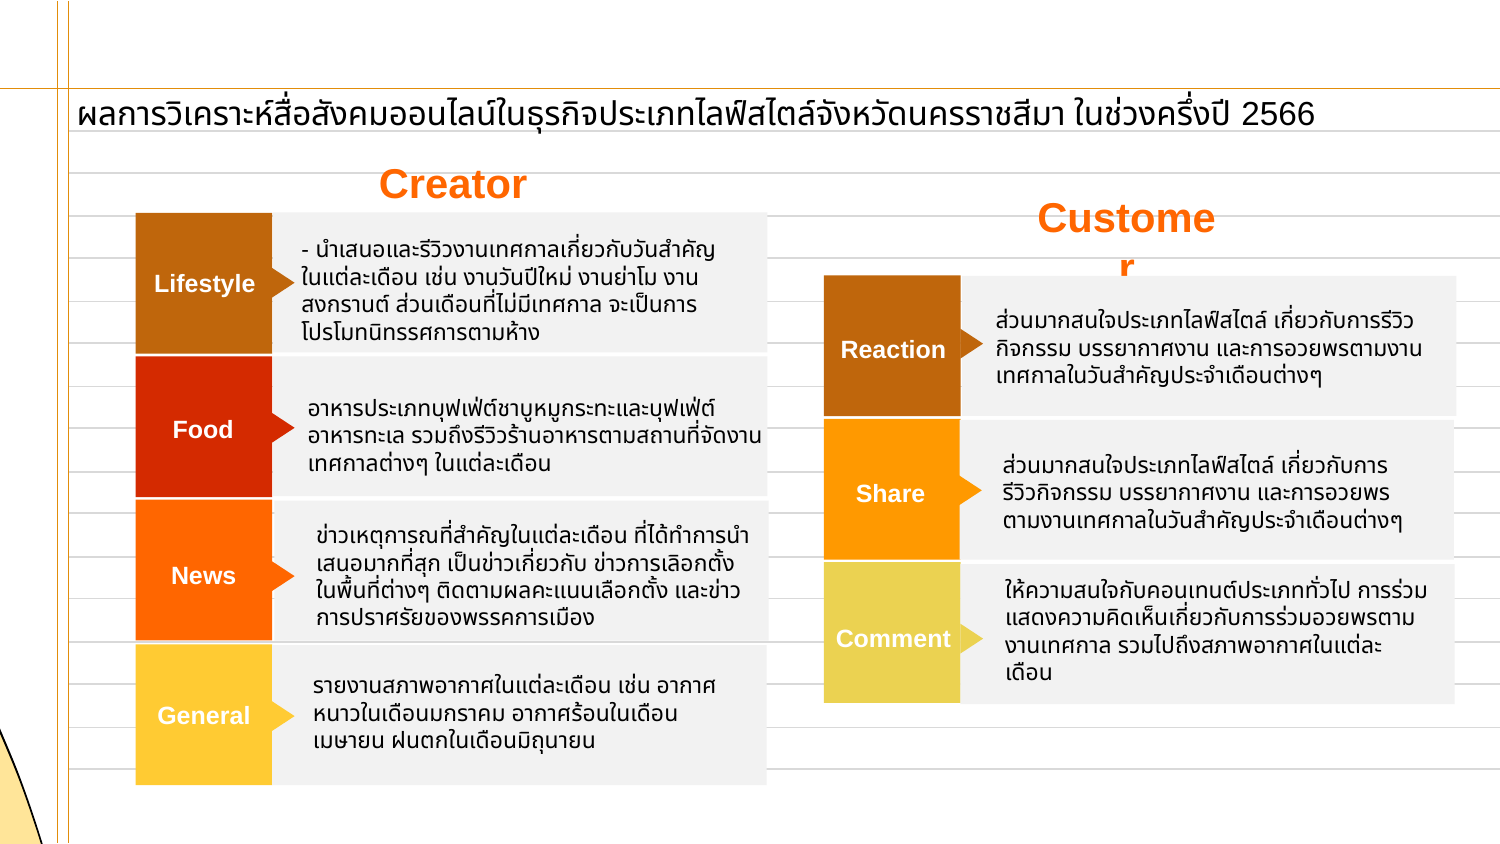

ผลการวิเคราะห์สื่อสังคมออนไลน์ในธุรกิจประเภทไลฟ์สไตล์จังหวัดนครราชสีมา ในช่วงครึ่งปี 2566
Creator
Customer

Lifestyle
- นำเสนอและรีวิวงานเทศกาลเกี่ยวกับวันสำคัญในแต่ละเดือน เช่น งานวันปีใหม่ งานย่าโม งานสงกรานต์ ส่วนเดือนที่ไม่มีเทศกาล จะเป็นการโปรโมทนิทรรศการตามห้าง

ส่วนมากสนใจประเภทไลฟ์สไตล์ เกี่ยวกับการรีวิวกิจกรรม บรรยากาศงาน และการอวยพรตามงานเทศกาลในวันสำคัญประจำเดือนต่างๆ
Reaction

Food
อาหารประเภทบุฟเฟ่ต์ชาบูหมูกระทะและบุฟเฟ่ต์อาหารทะเล รวมถึงรีวิวร้านอาหารตามสถานที่จัดงานเทศกาลต่างๆ ในแต่ละเดือน

Share
ส่วนมากสนใจประเภทไลฟ์สไตล์ เกี่ยวกับการรีวิวกิจกรรม บรรยากาศงาน และการอวยพรตามงานเทศกาลในวันสำคัญประจำเดือนต่างๆ

News
ข่าวเหตุการณที่สำคัญในแต่ละเดือน ที่ได้ทำการนำเสนอมากที่สุก เป็นข่าวเกี่ยวกับ ข่าวการเลิอกตั้งในพื้นที่ต่างๆ ติดตามผลคะแนนเลือกตั้ง และข่าวการปราศรัยของพรรคการเมือง

ให้ความสนใจกับคอนเทนต์ประเภททั่วไป การร่วมแสดงความคิดเห็นเกี่ยวกับการร่วมอวยพรตามงานเทศกาล รวมไปถึงสภาพอากาศในแต่ละเดือน
Comment

รายงานสภาพอากาศในแต่ละเดือน เช่น อากาศหนาวในเดือนมกราคม อากาศร้อนในเดือนเมษายน ฝนตกในเดือนมิถุนายน
General